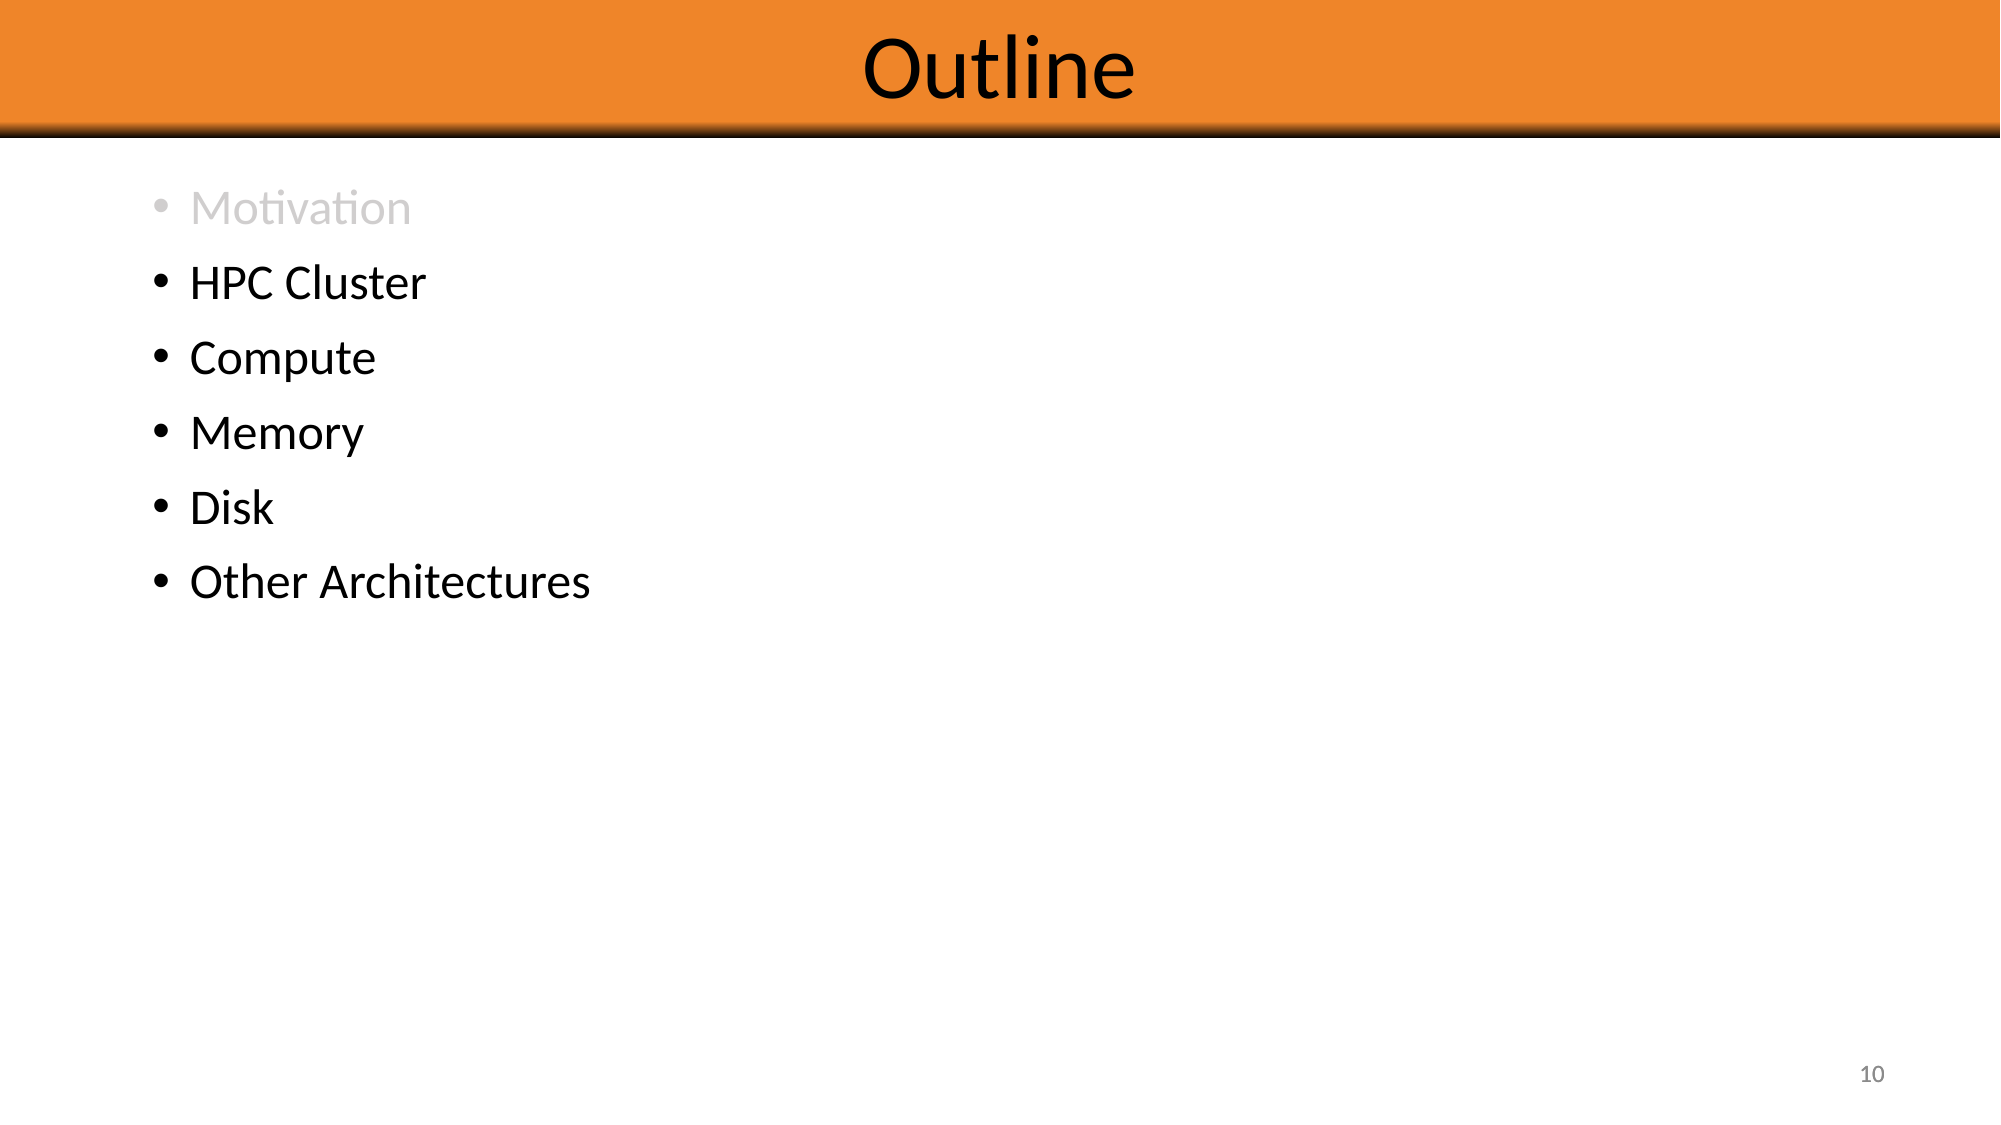

# Outline
Motivation
HPC Cluster
Compute
Memory
Disk
Other Architectures
10